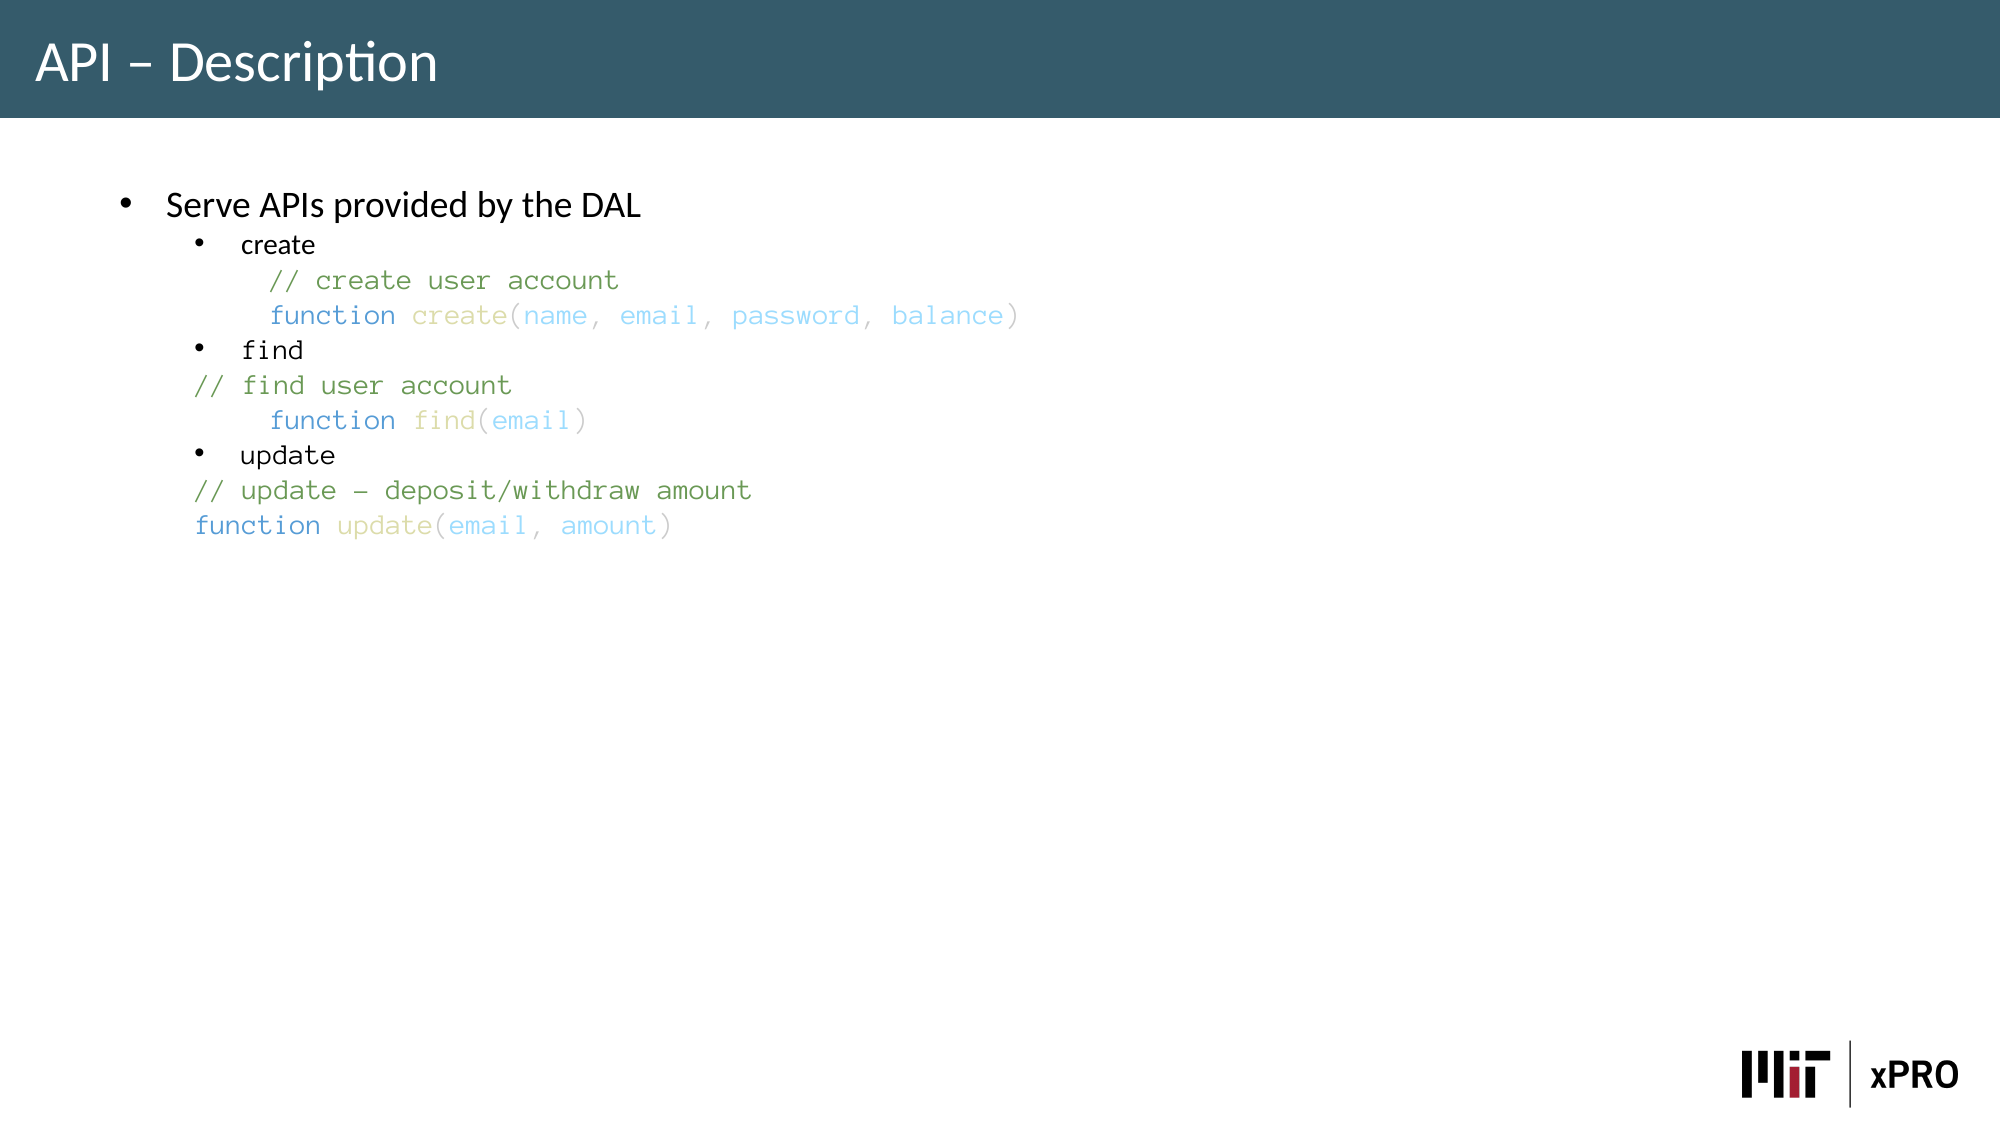

API – Description
Serve APIs provided by the DAL
create
	// create user account
	function create(name, email, password, balance)
find
// find user account
	function find(email)
update
// update - deposit/withdraw amount
function update(email, amount)